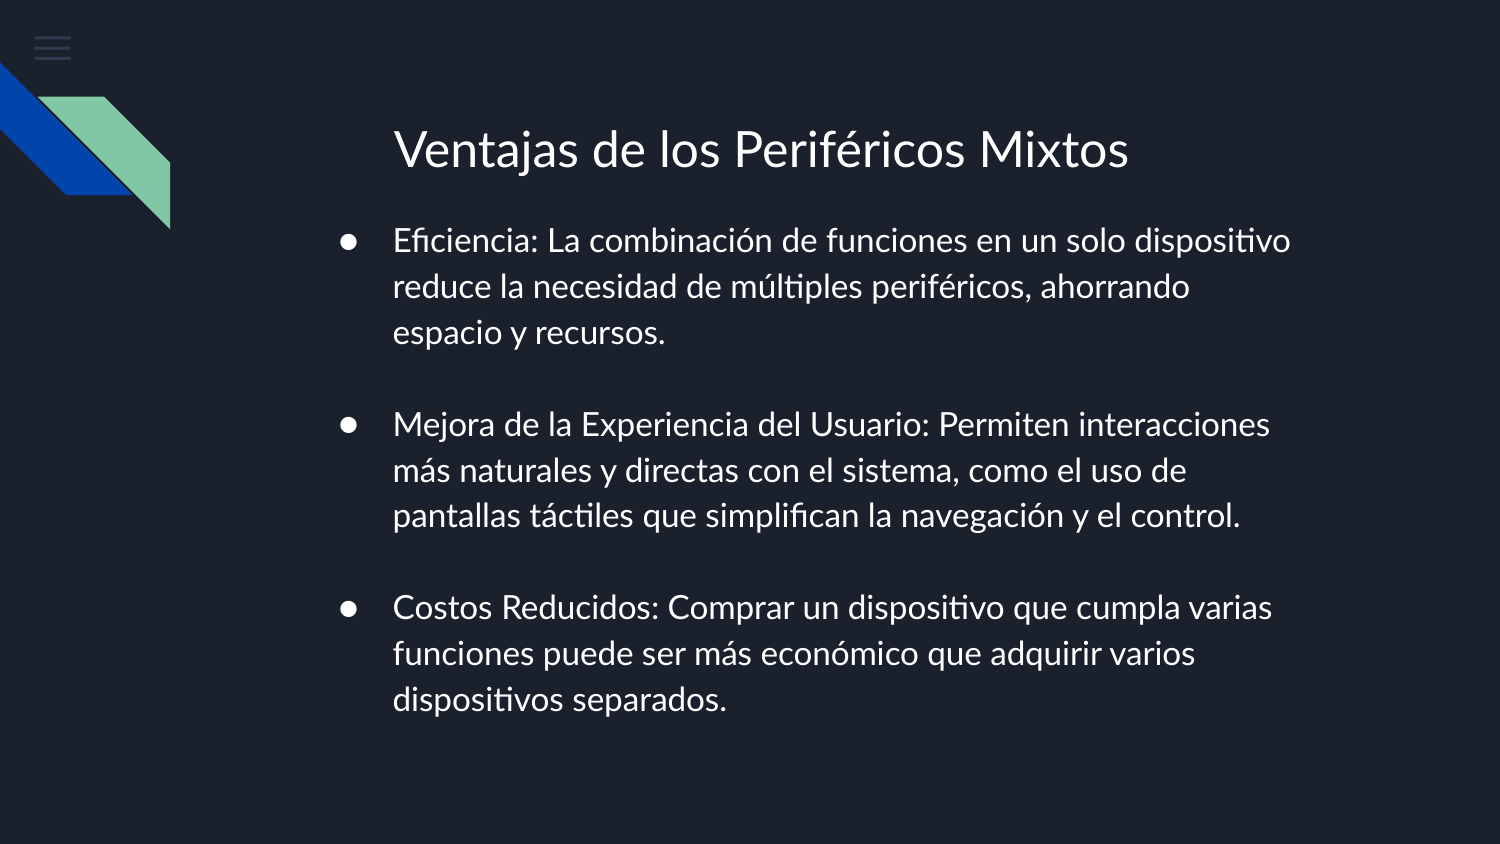

Ventajas de los Periféricos Mixtos
Eficiencia: La combinación de funciones en un solo dispositivo reduce la necesidad de múltiples periféricos, ahorrando espacio y recursos.

Mejora de la Experiencia del Usuario: Permiten interacciones más naturales y directas con el sistema, como el uso de pantallas táctiles que simplifican la navegación y el control.

Costos Reducidos: Comprar un dispositivo que cumpla varias funciones puede ser más económico que adquirir varios dispositivos separados.